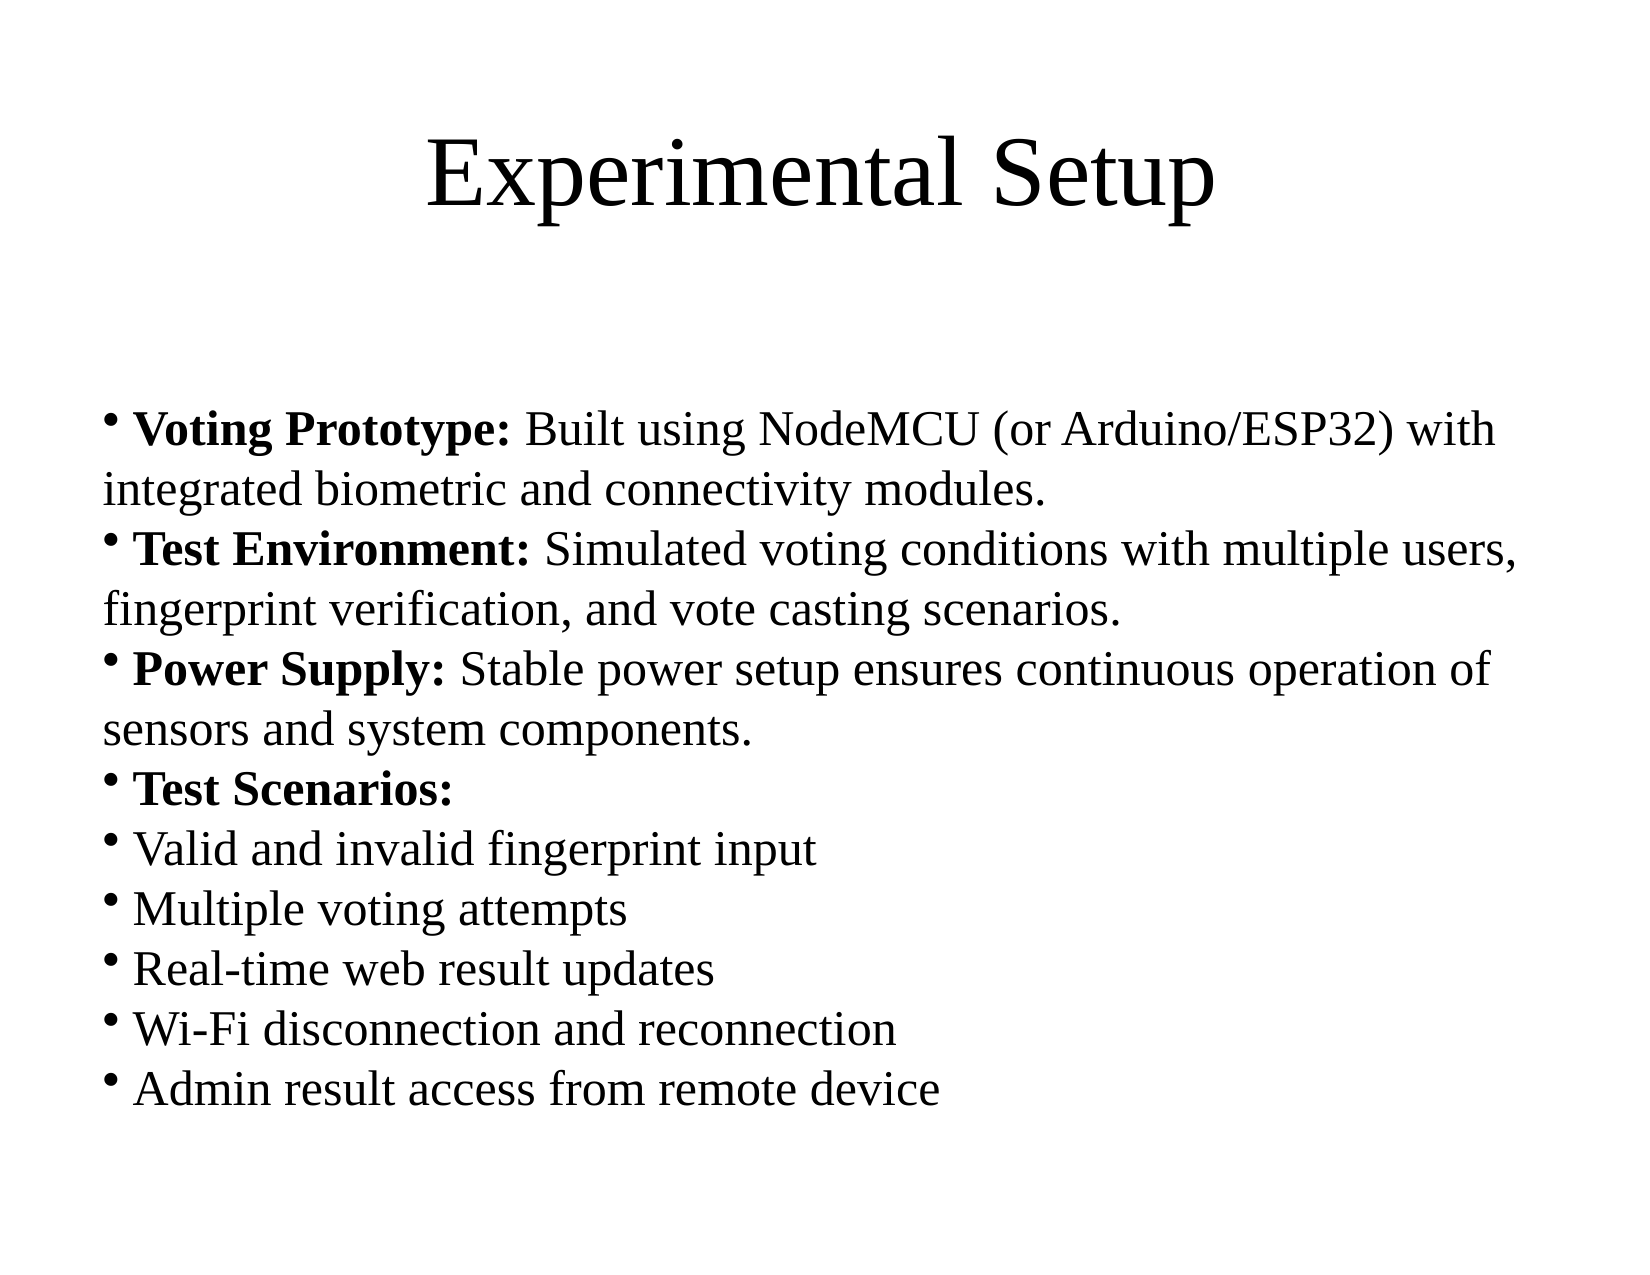

# Experimental Setup
 Voting Prototype: Built using NodeMCU (or Arduino/ESP32) with integrated biometric and connectivity modules.
 Test Environment: Simulated voting conditions with multiple users, fingerprint verification, and vote casting scenarios.
 Power Supply: Stable power setup ensures continuous operation of sensors and system components.
 Test Scenarios:
 Valid and invalid fingerprint input
 Multiple voting attempts
 Real-time web result updates
 Wi-Fi disconnection and reconnection
 Admin result access from remote device